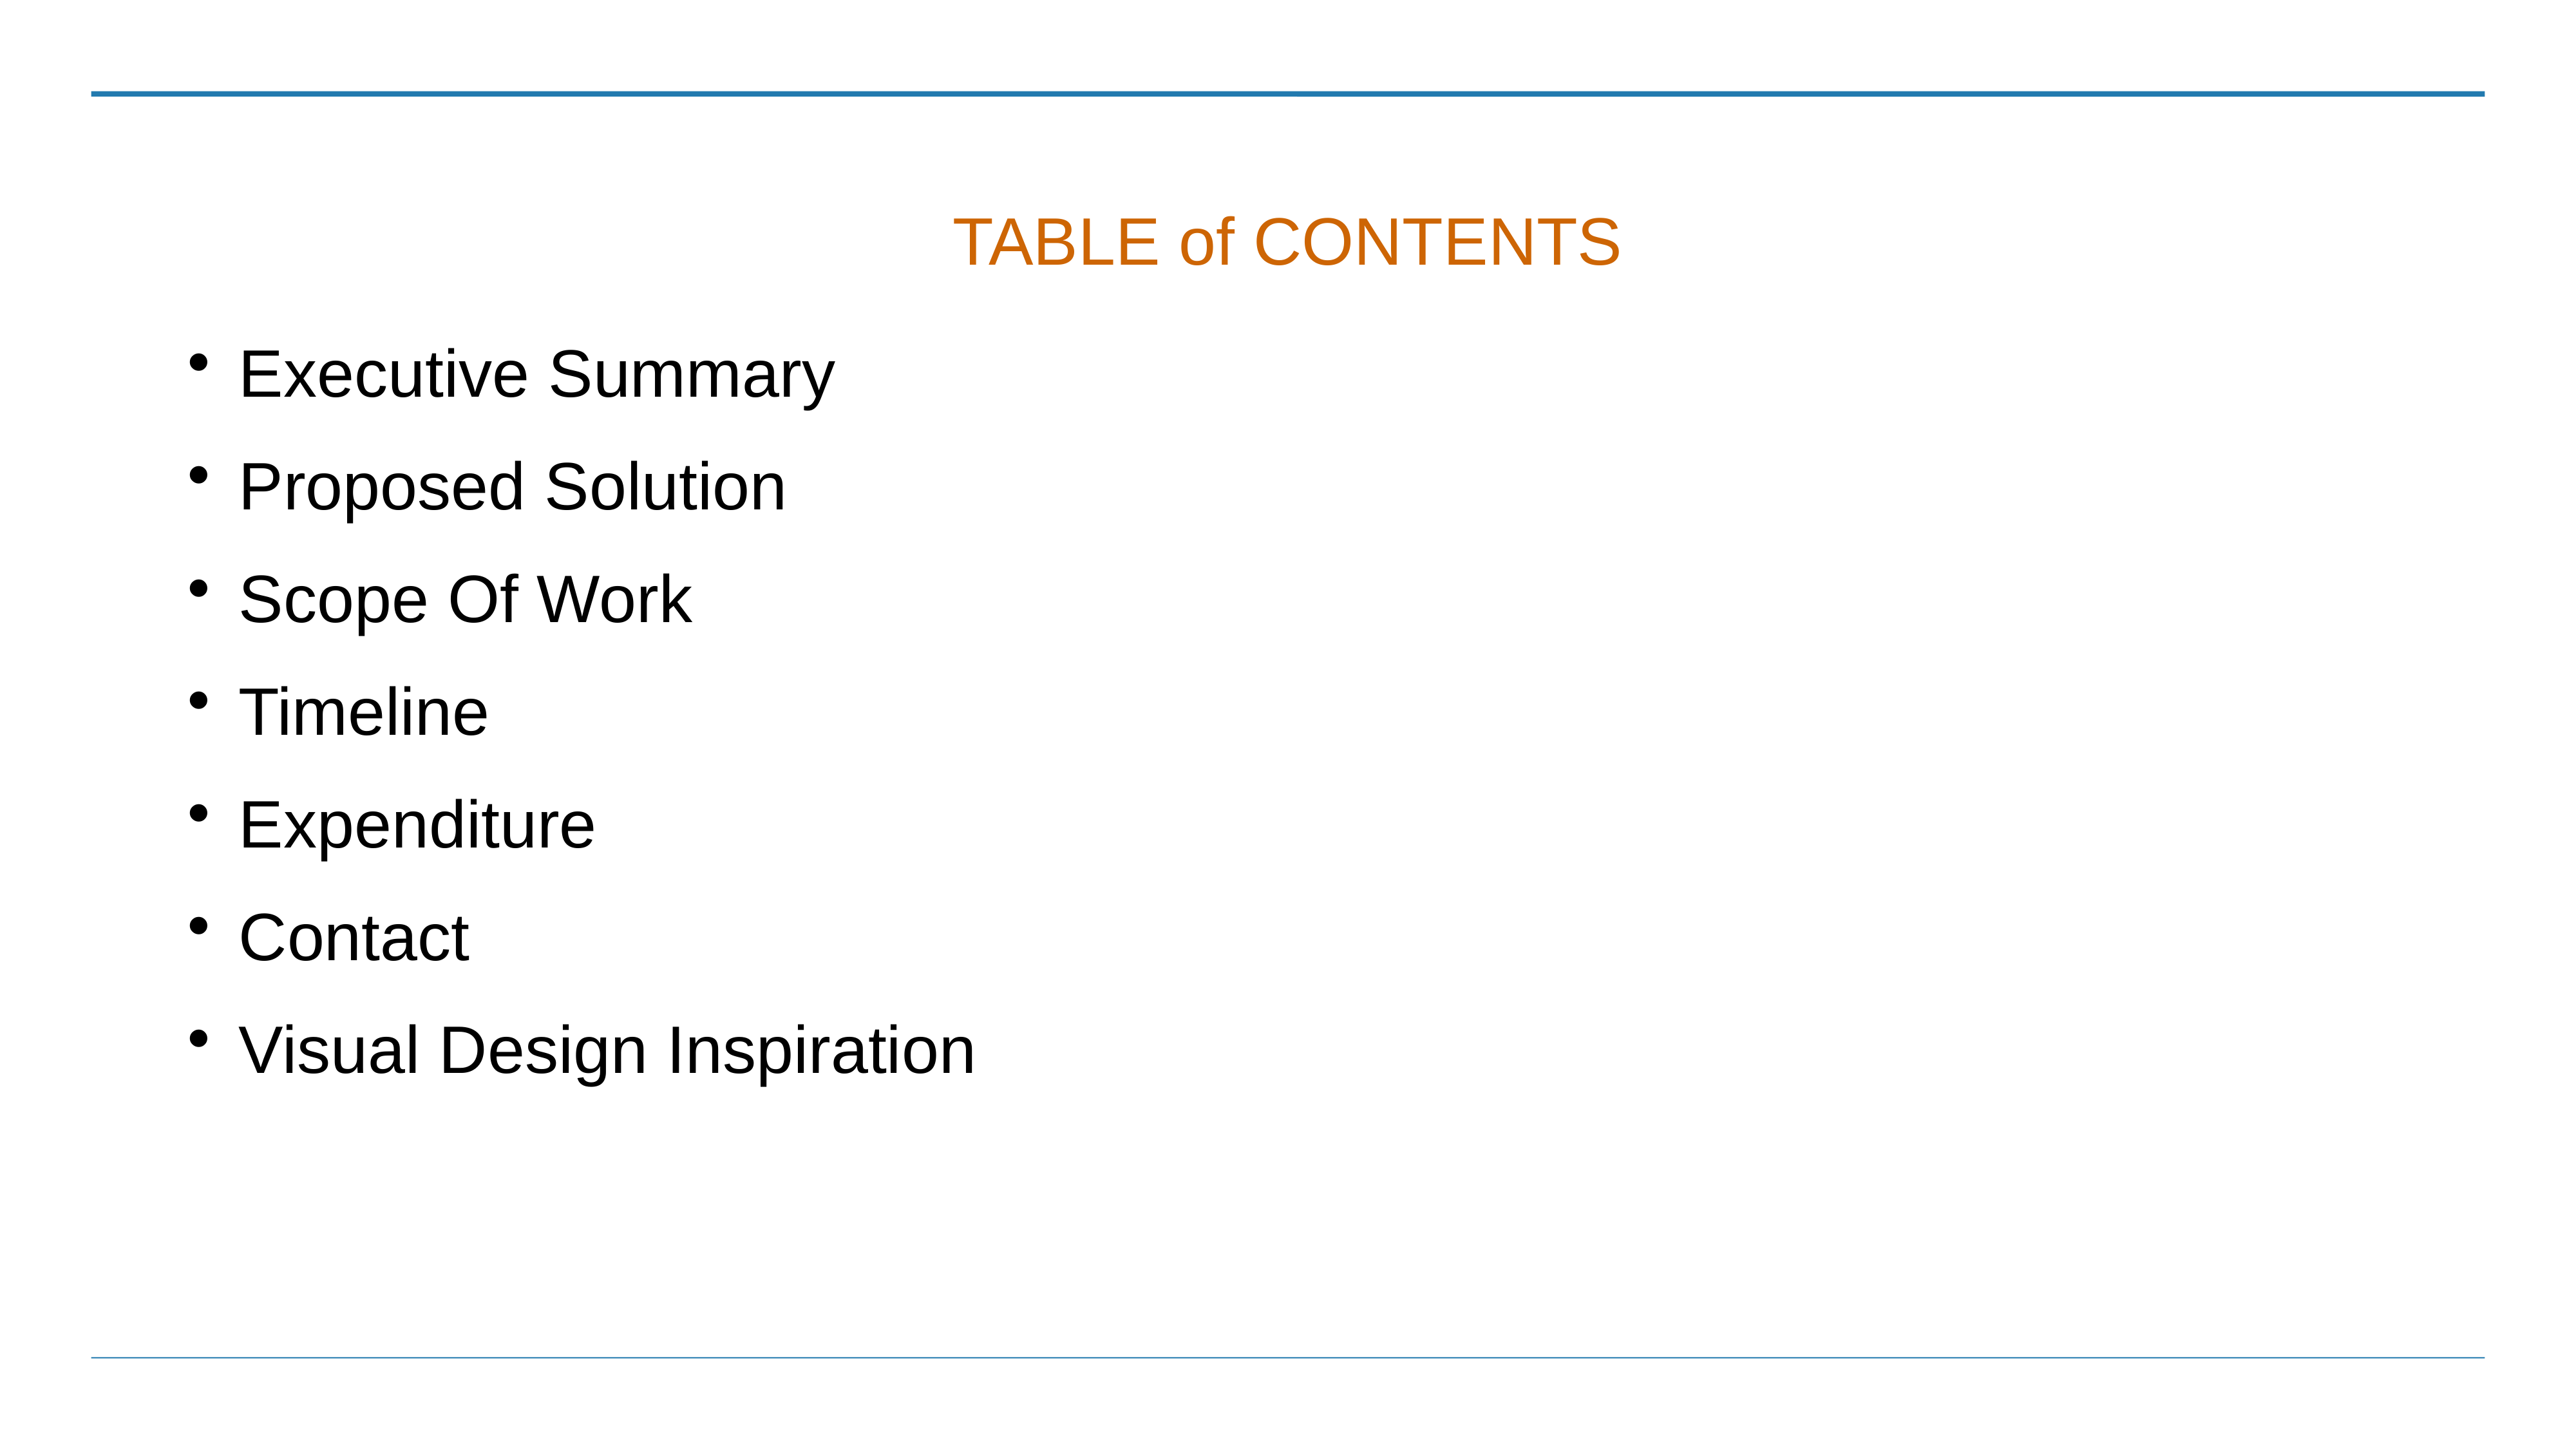

# TABLE of CONTENTS
Executive Summary
Proposed Solution
Scope Of Work
Timeline
Expenditure
Contact
Visual Design Inspiration
2